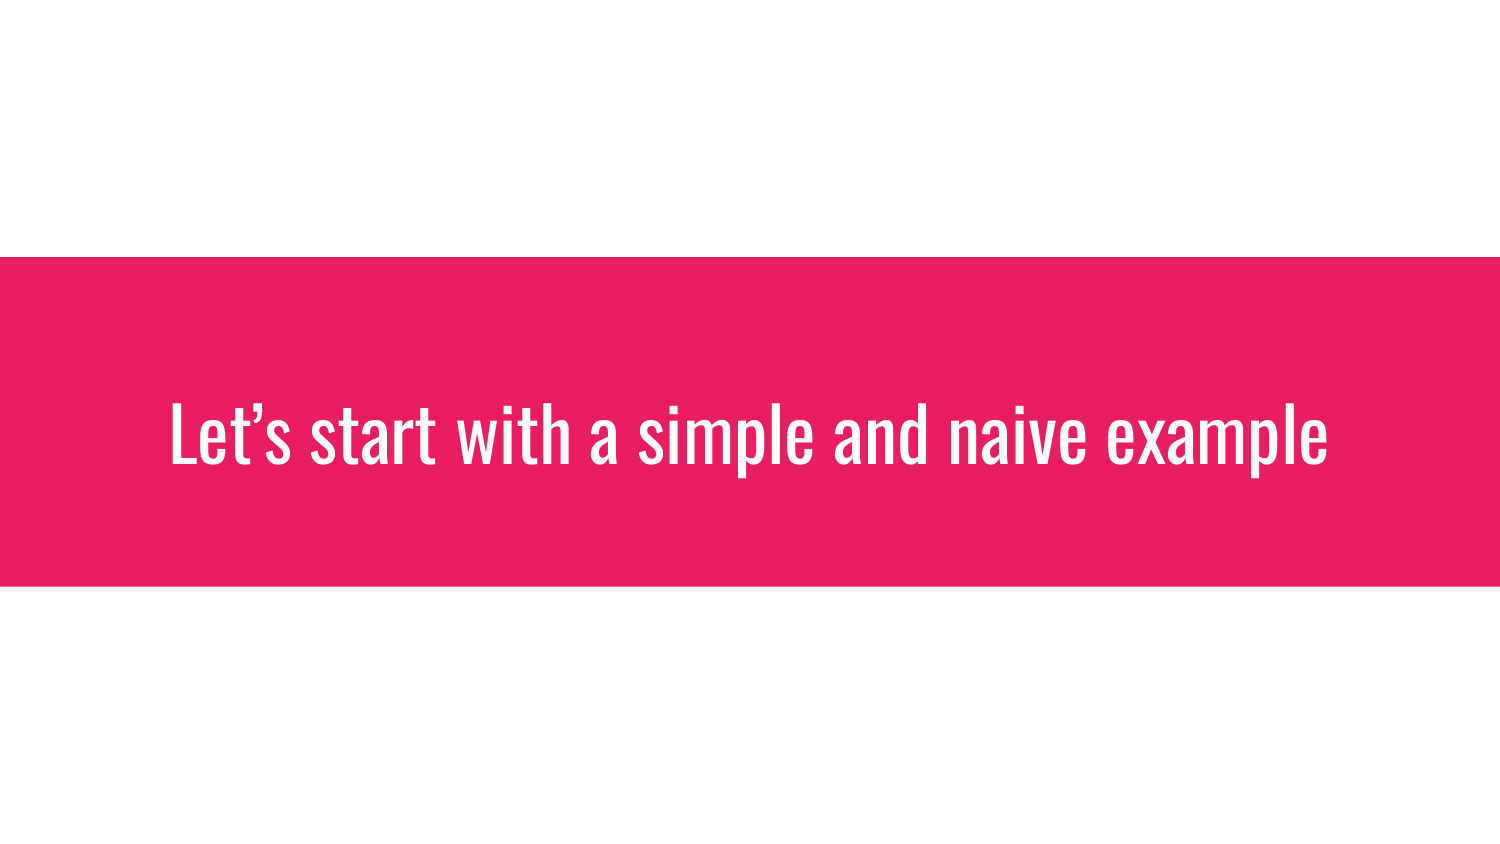

# Let’s start with a simple and naive example